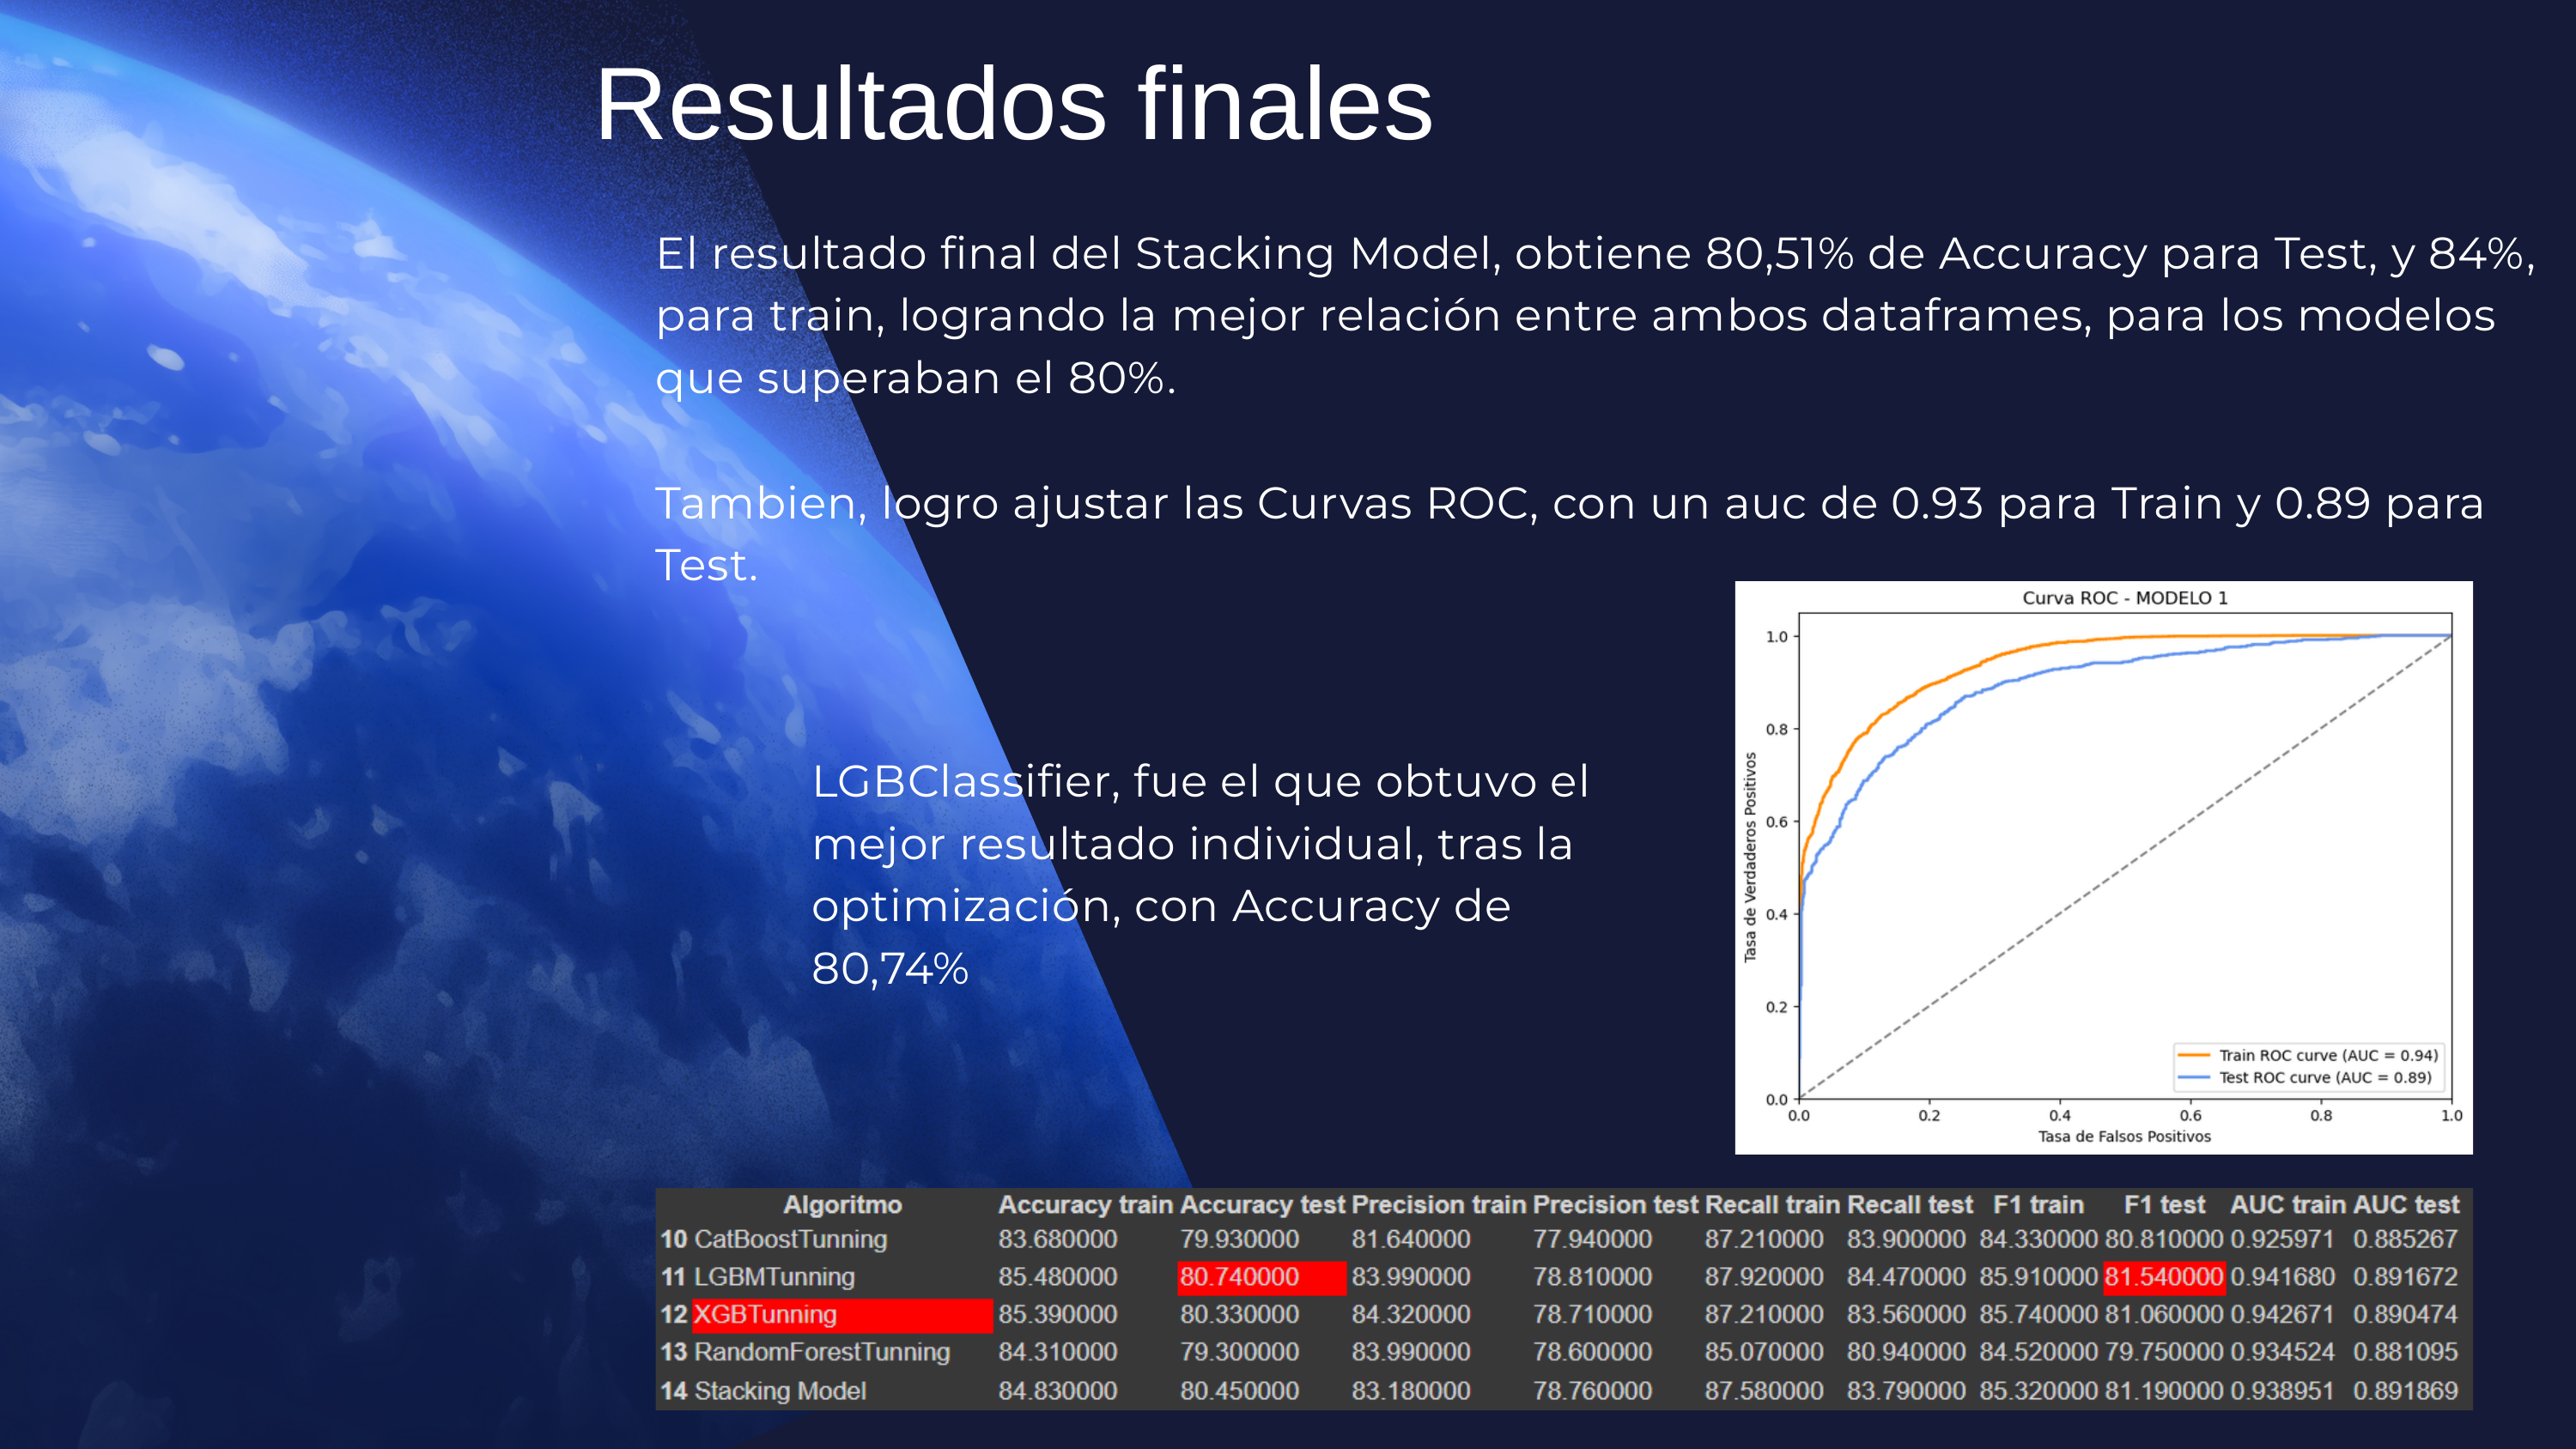

Resultados finales
El resultado final del Stacking Model, obtiene 80,51% de Accuracy para Test, y 84%, para train, logrando la mejor relación entre ambos dataframes, para los modelos que superaban el 80%.

Tambien, logro ajustar las Curvas ROC, con un auc de 0.93 para Train y 0.89 para Test.

LGBClassifier, fue el que obtuvo el mejor resultado individual, tras la optimización, con Accuracy de 80,74%